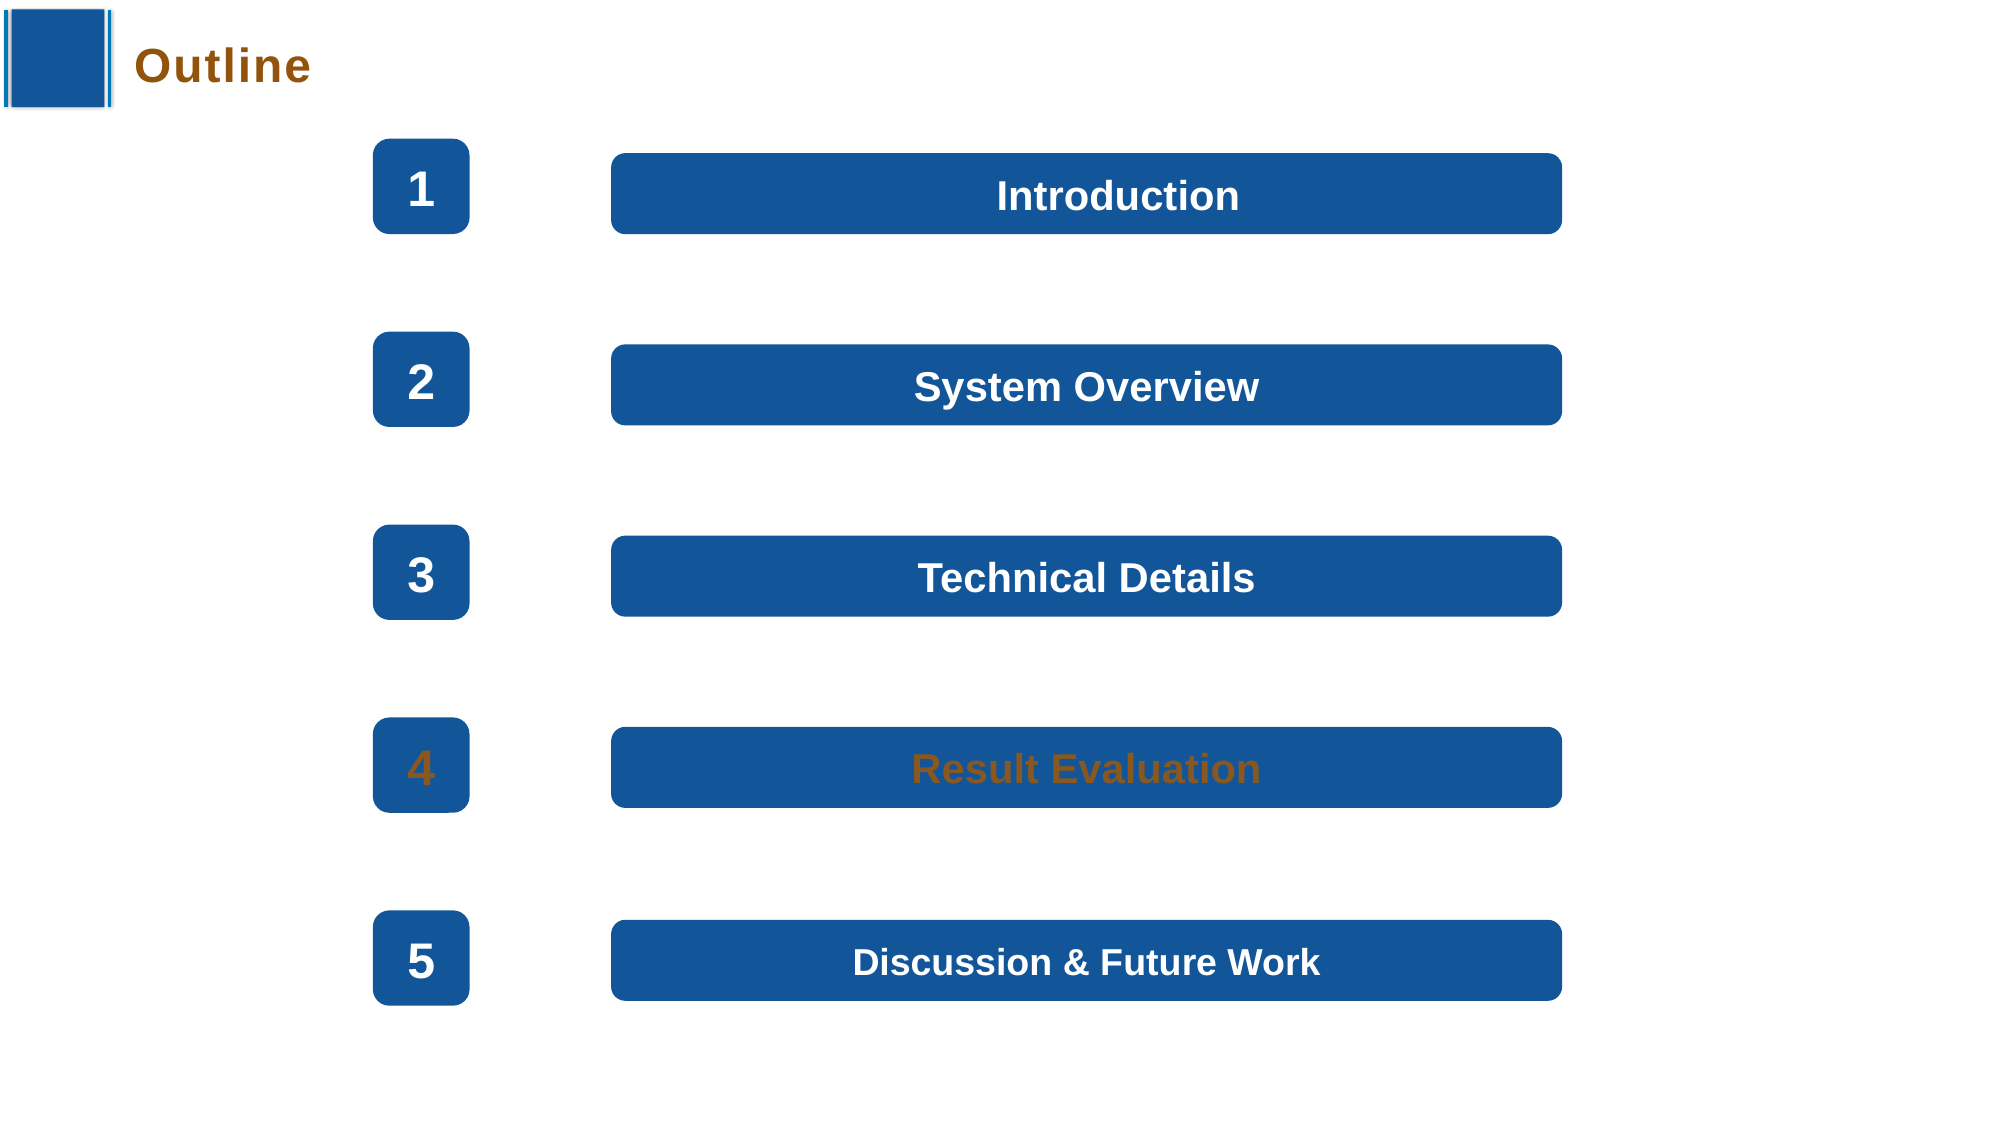

Outline

1

Introduction

2

System Overview

3

Technical Details

4

Result Evaluation

5

Discussion & Future Work